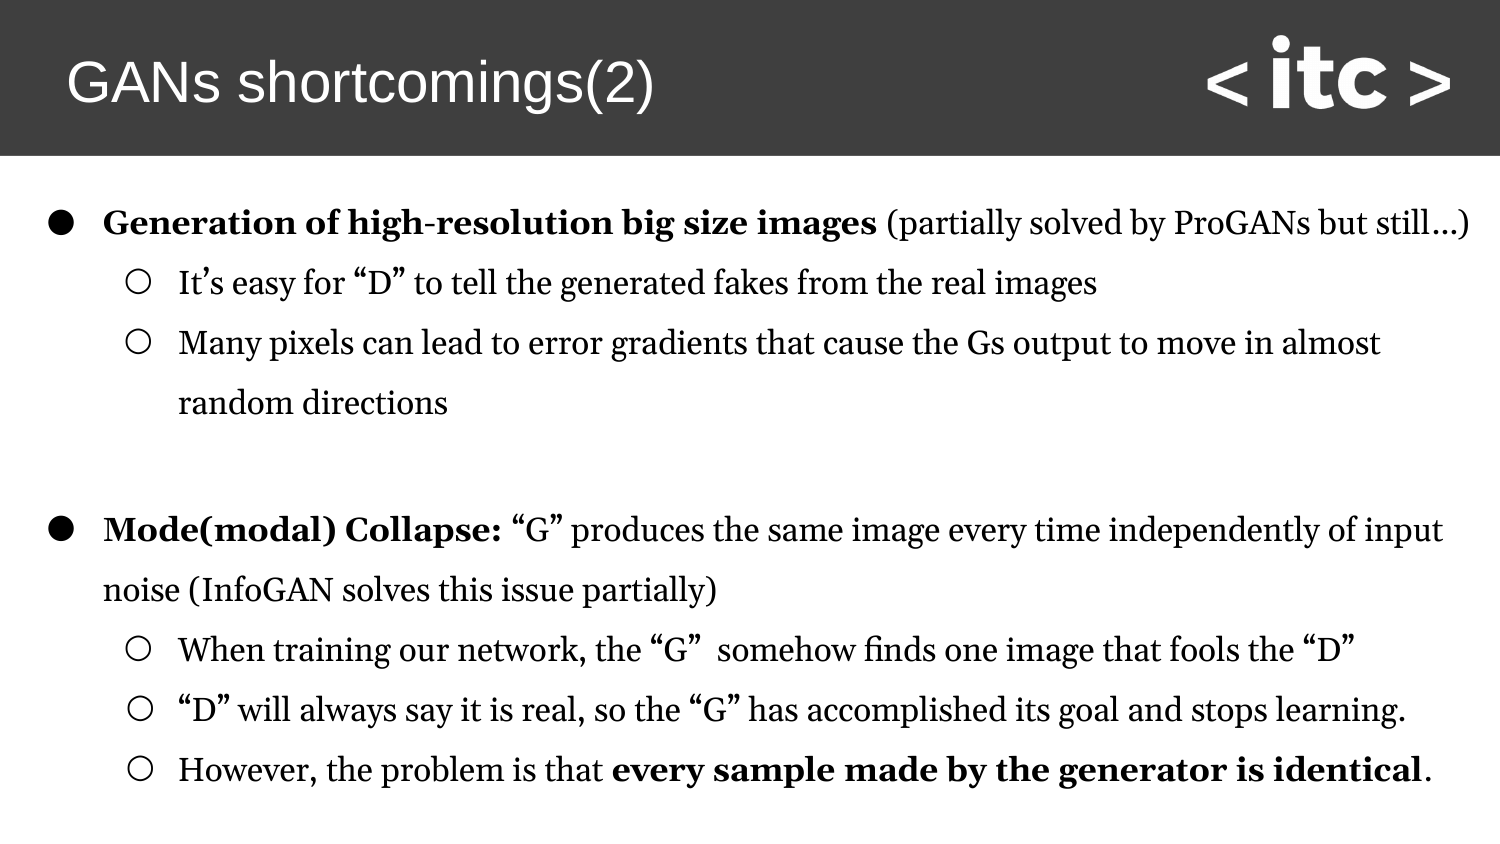

# GANs shortcomings(2)
Generation of high-resolution big size images (partially solved by ProGANs but still…)
It’s easy for “D” to tell the generated fakes from the real images
Many pixels can lead to error gradients that cause the Gs output to move in almost random directions

Mode(modal) Collapse: “G” produces the same image every time independently of input noise (InfoGAN solves this issue partially)
When training our network, the “G”  somehow finds one image that fools the “D”
“D” will always say it is real, so the “G” has accomplished its goal and stops learning.
However, the problem is that every sample made by the generator is identical.